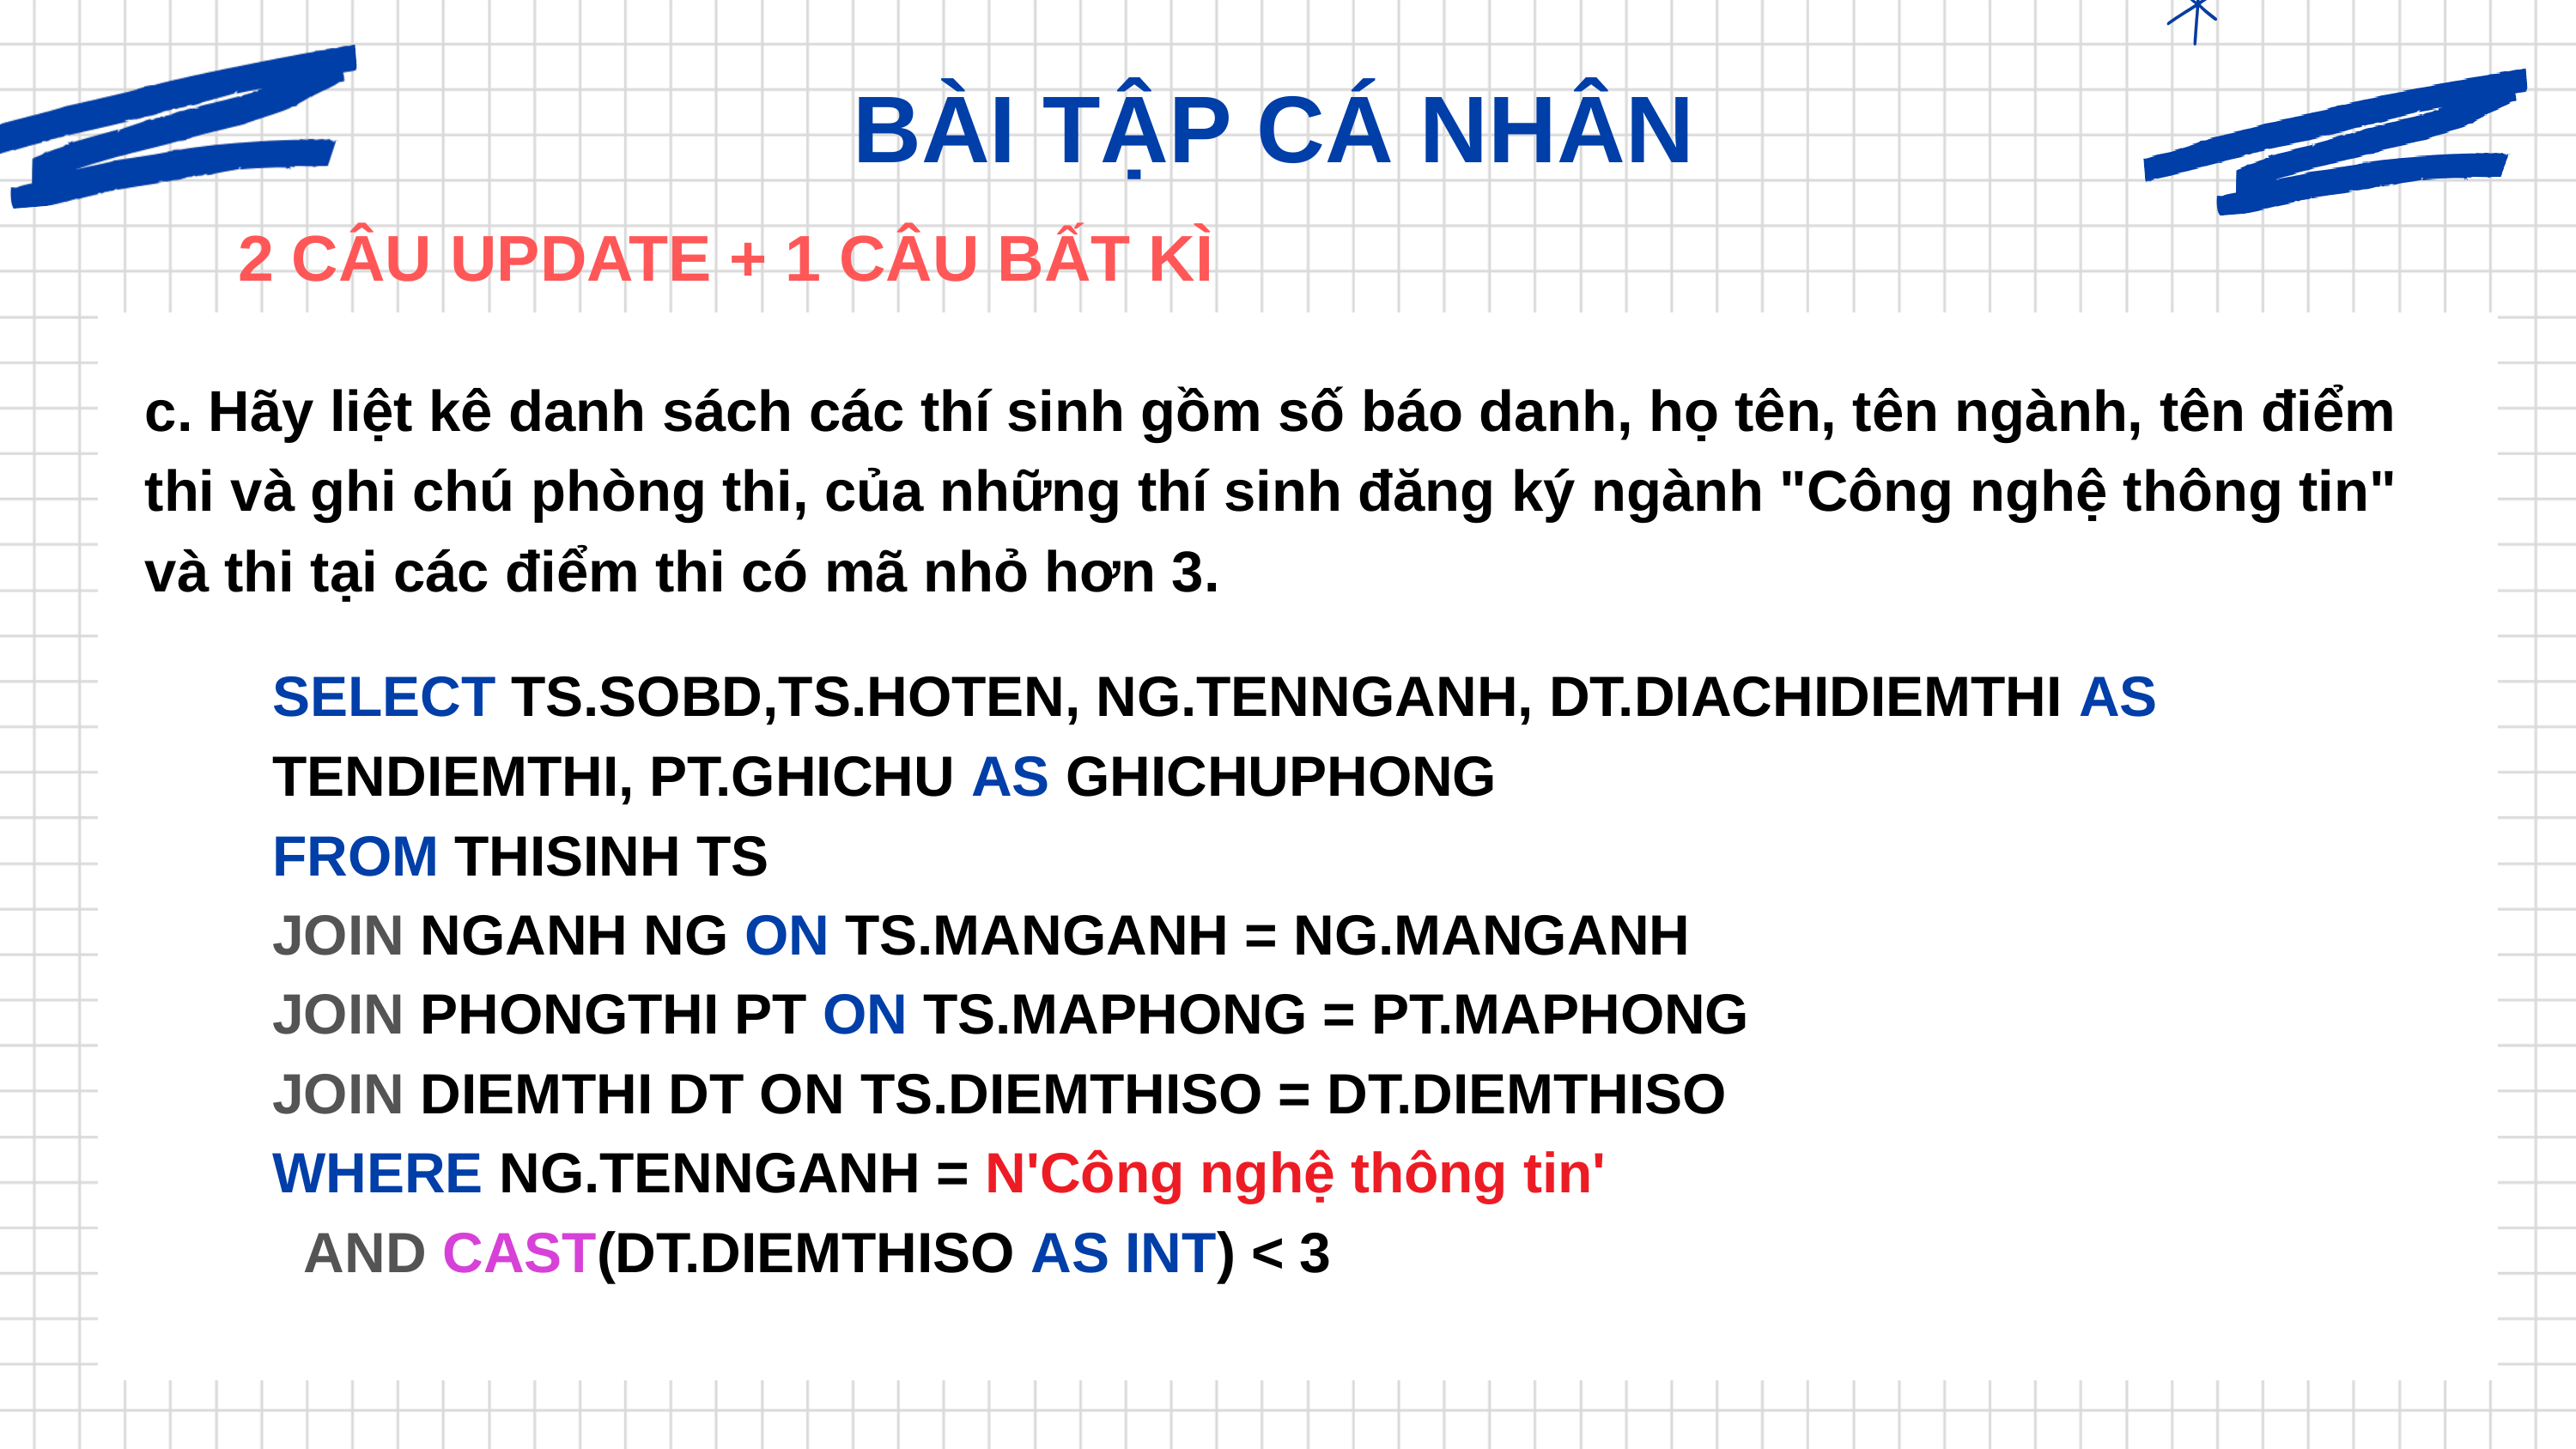

BÀI TẬP CÁ NHÂN

2 CÂU UPDATE + 1 CÂU BẤT KÌ

c. Hãy liệt kê danh sách các thí sinh gồm số báo danh, họ tên, tên ngành, tên điểm thi và ghi chú phòng thi, của những thí sinh đăng ký ngành "Công nghệ thông tin" và thi tại các điểm thi có mã nhỏ hơn 3.
SELECT TS.SOBD,TS.HOTEN, NG.TENNGANH, DT.DIACHIDIEMTHI AS TENDIEMTHI, PT.GHICHU AS GHICHUPHONG
FROM THISINH TS
JOIN NGANH NG ON TS.MANGANH = NG.MANGANH
JOIN PHONGTHI PT ON TS.MAPHONG = PT.MAPHONG
JOIN DIEMTHI DT ON TS.DIEMTHISO = DT.DIEMTHISO
WHERE NG.TENNGANH = N'Công nghệ thông tin'
  AND CAST(DT.DIEMTHISO AS INT) < 3